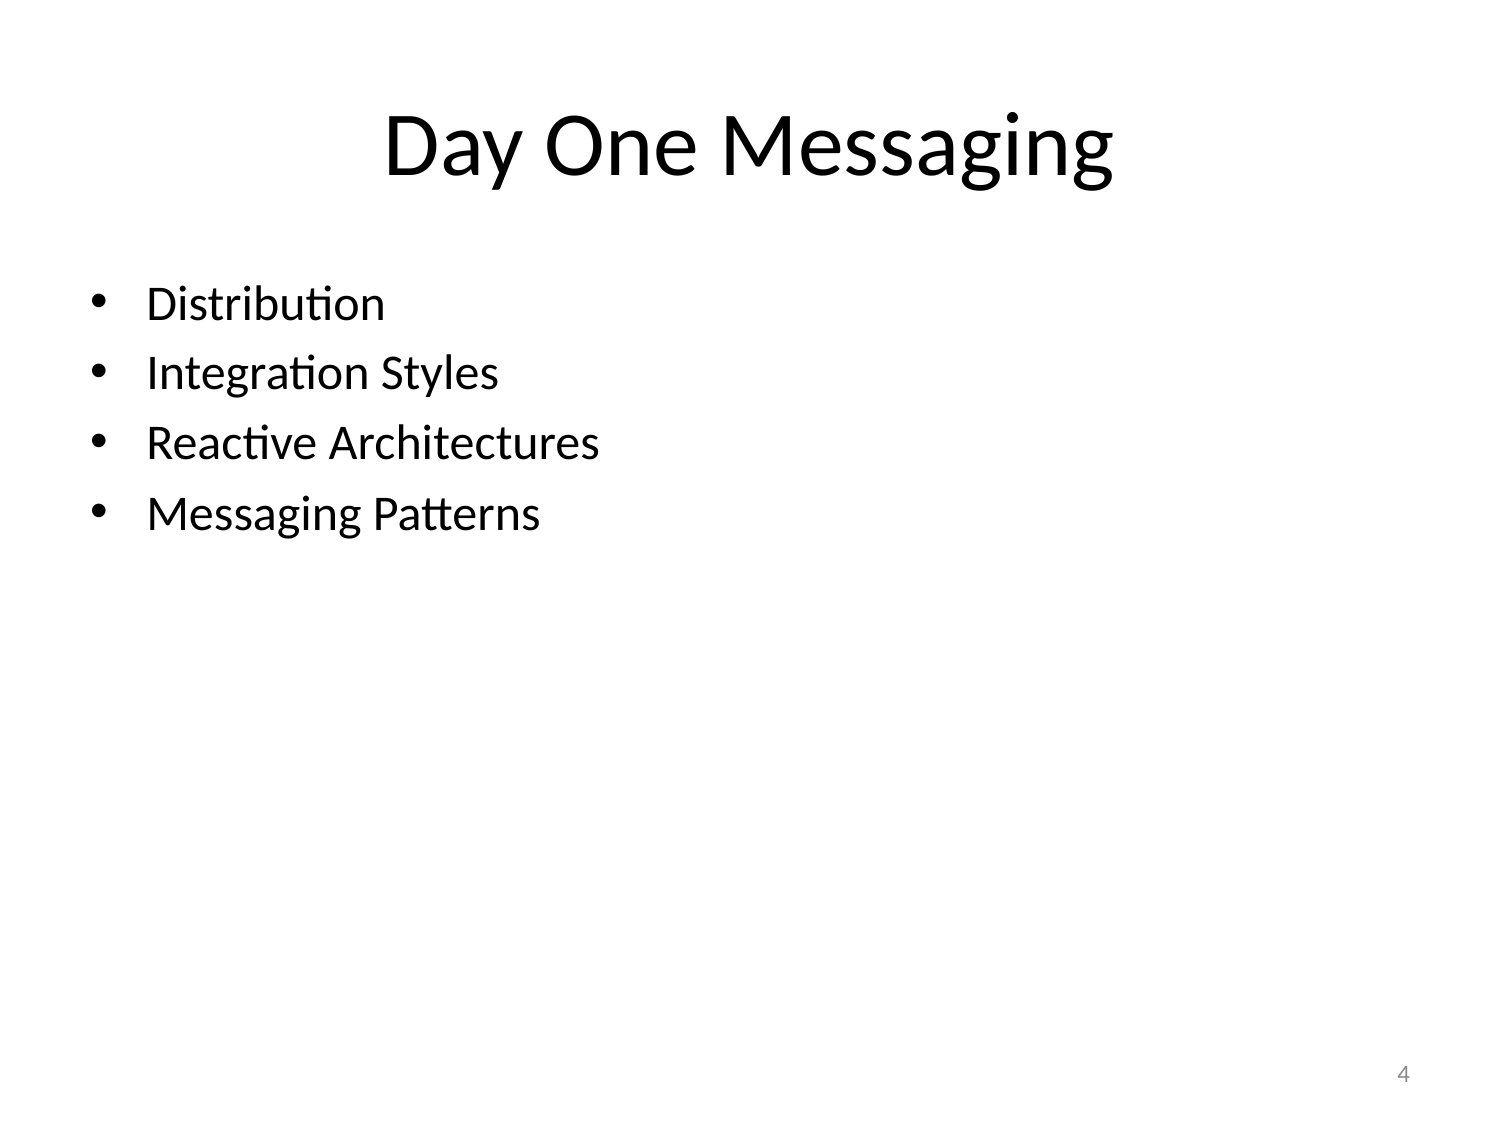

# Day One Messaging
Distribution
Integration Styles
Reactive Architectures
Messaging Patterns
4